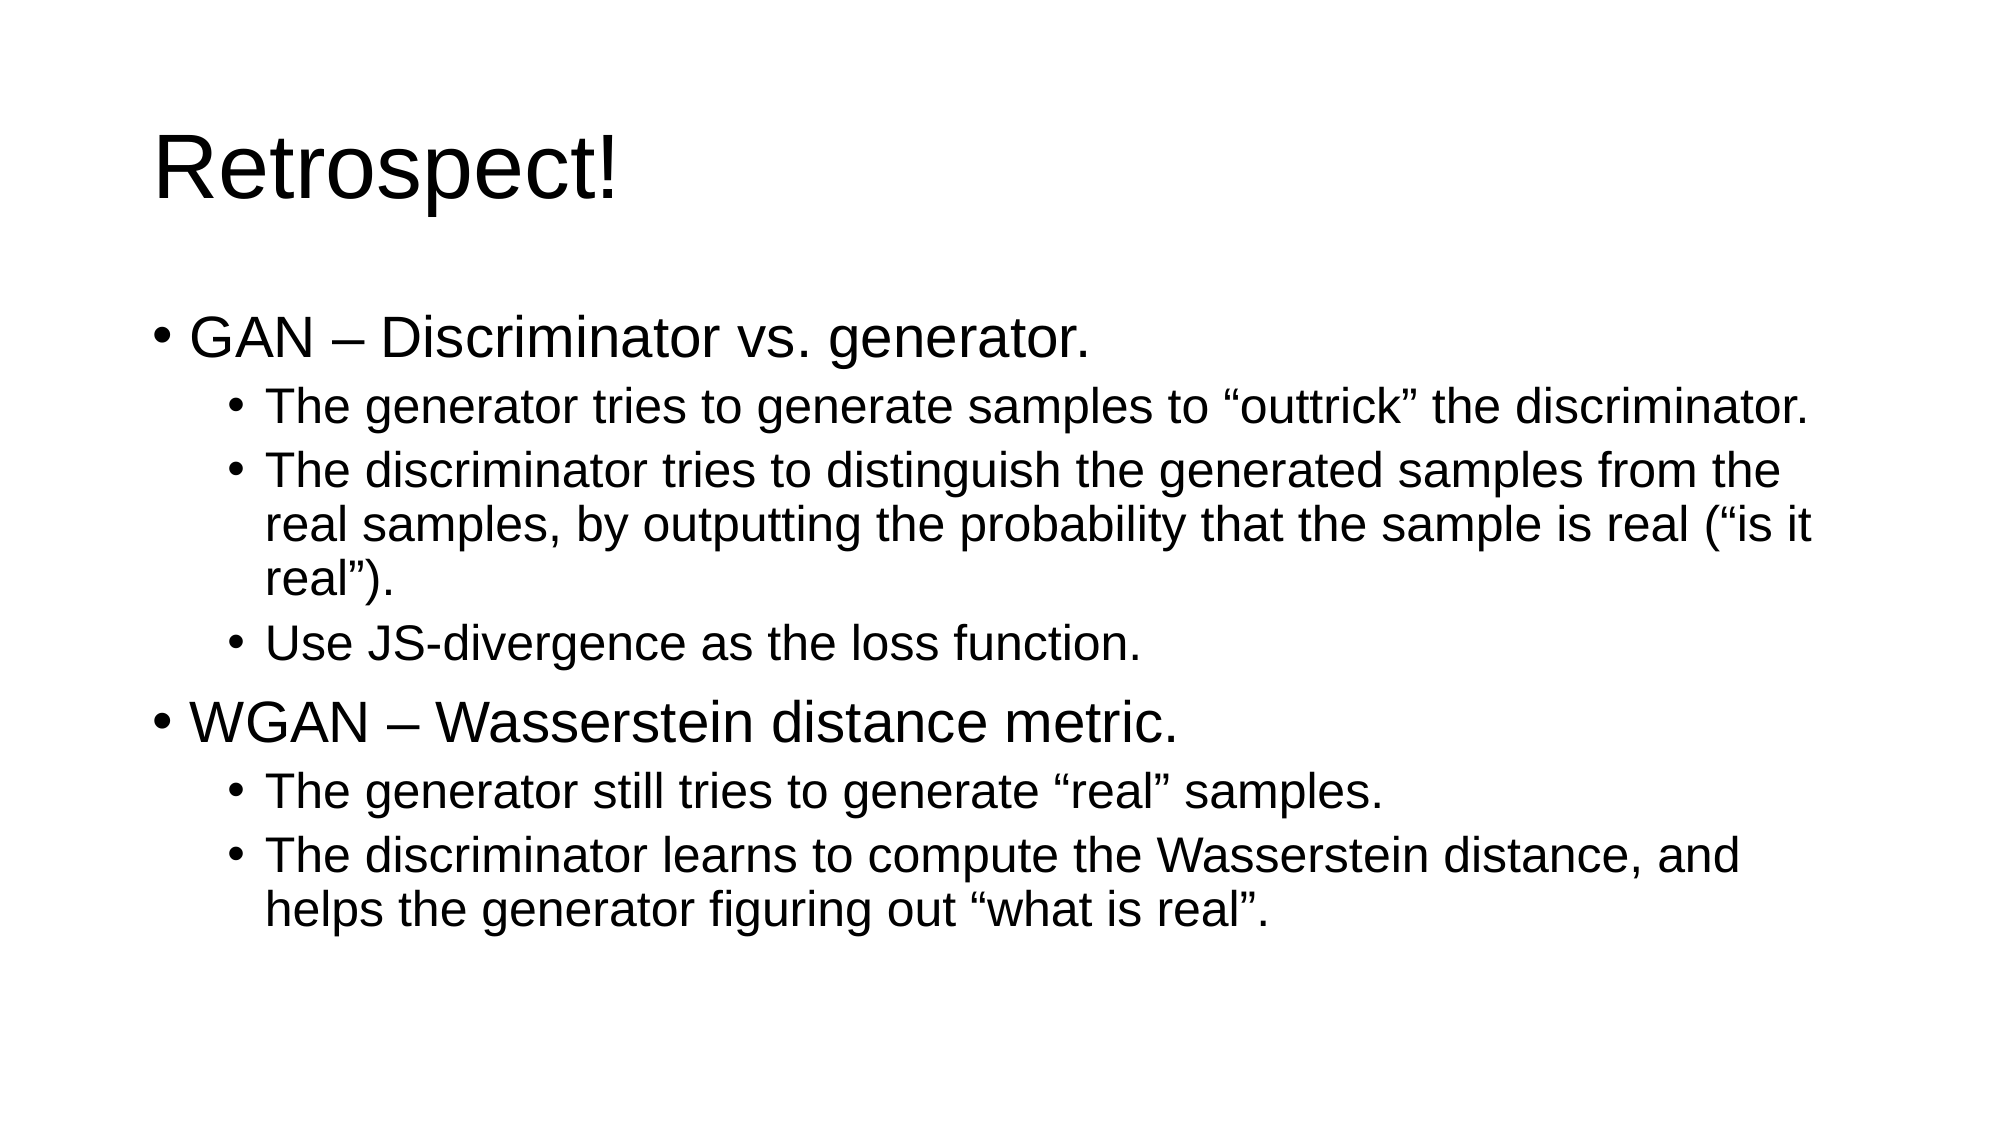

# Retrospect!
GAN – Discriminator vs. generator.
The generator tries to generate samples to “outtrick” the discriminator.
The discriminator tries to distinguish the generated samples from the real samples, by outputting the probability that the sample is real (“is it real”).
Use JS-divergence as the loss function.
WGAN – Wasserstein distance metric.
The generator still tries to generate “real” samples.
The discriminator learns to compute the Wasserstein distance, and helps the generator figuring out “what is real”.